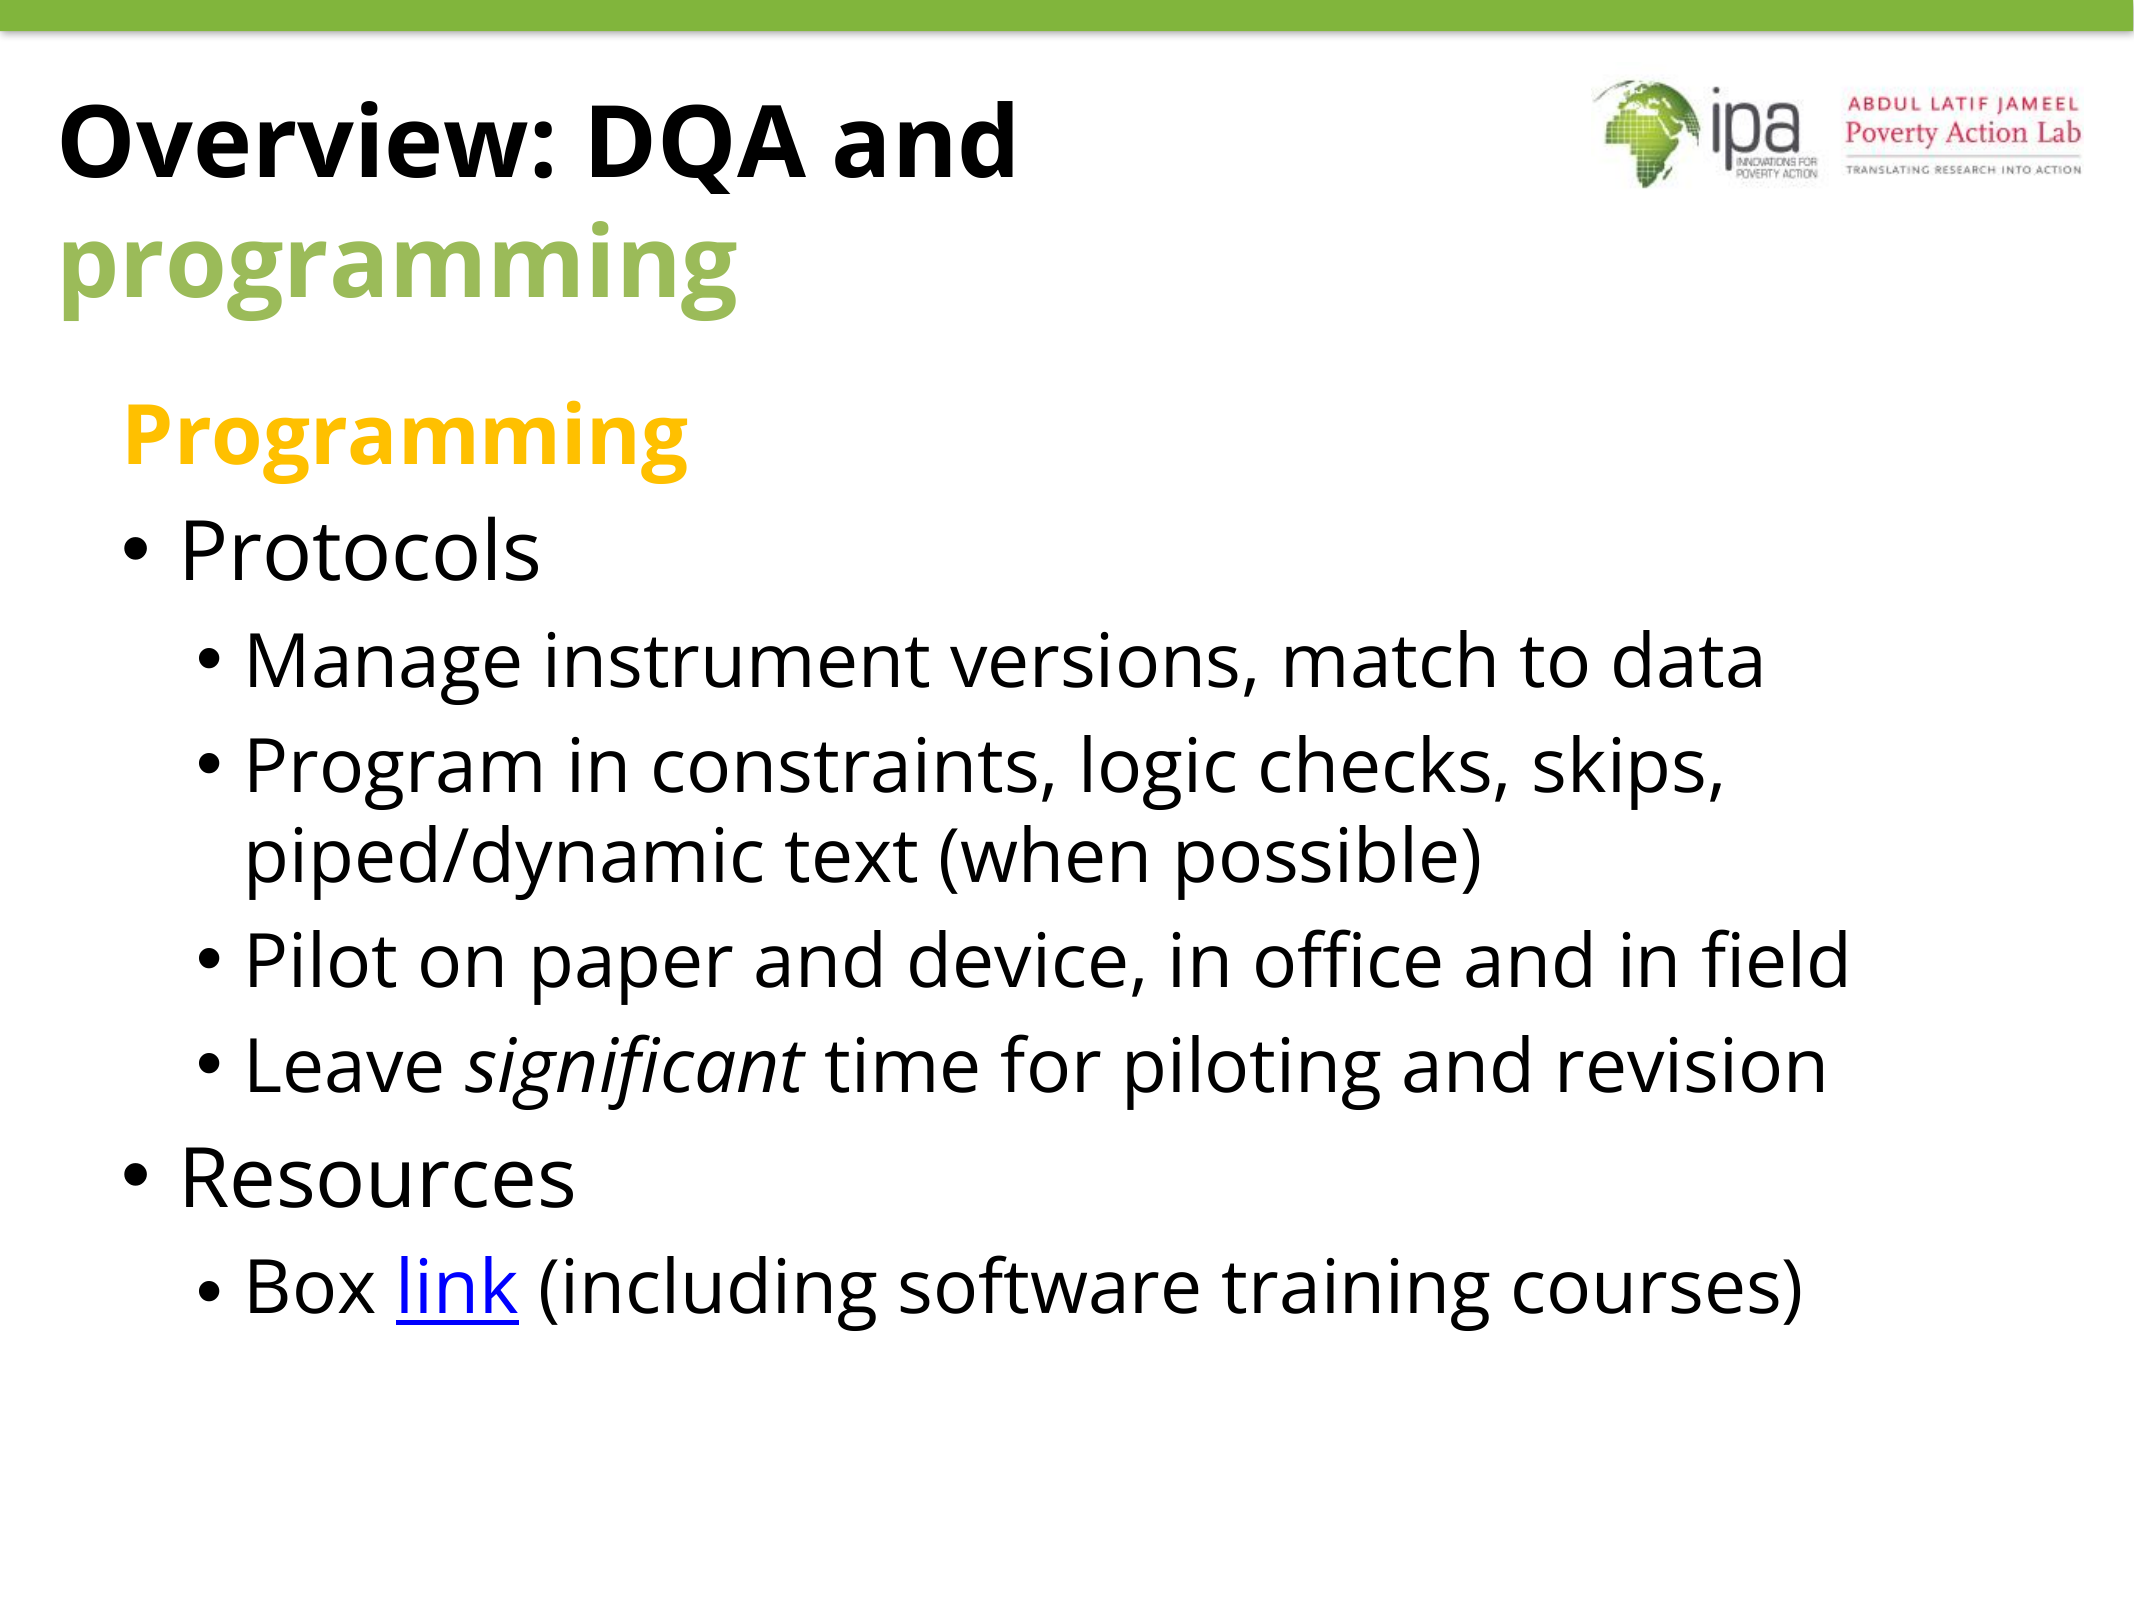

# Overview: DQA and programming
Programming
Protocols
Manage instrument versions, match to data
Program in constraints, logic checks, skips, piped/dynamic text (when possible)
Pilot on paper and device, in office and in field
Leave significant time for piloting and revision
Resources
Box link (including software training courses)